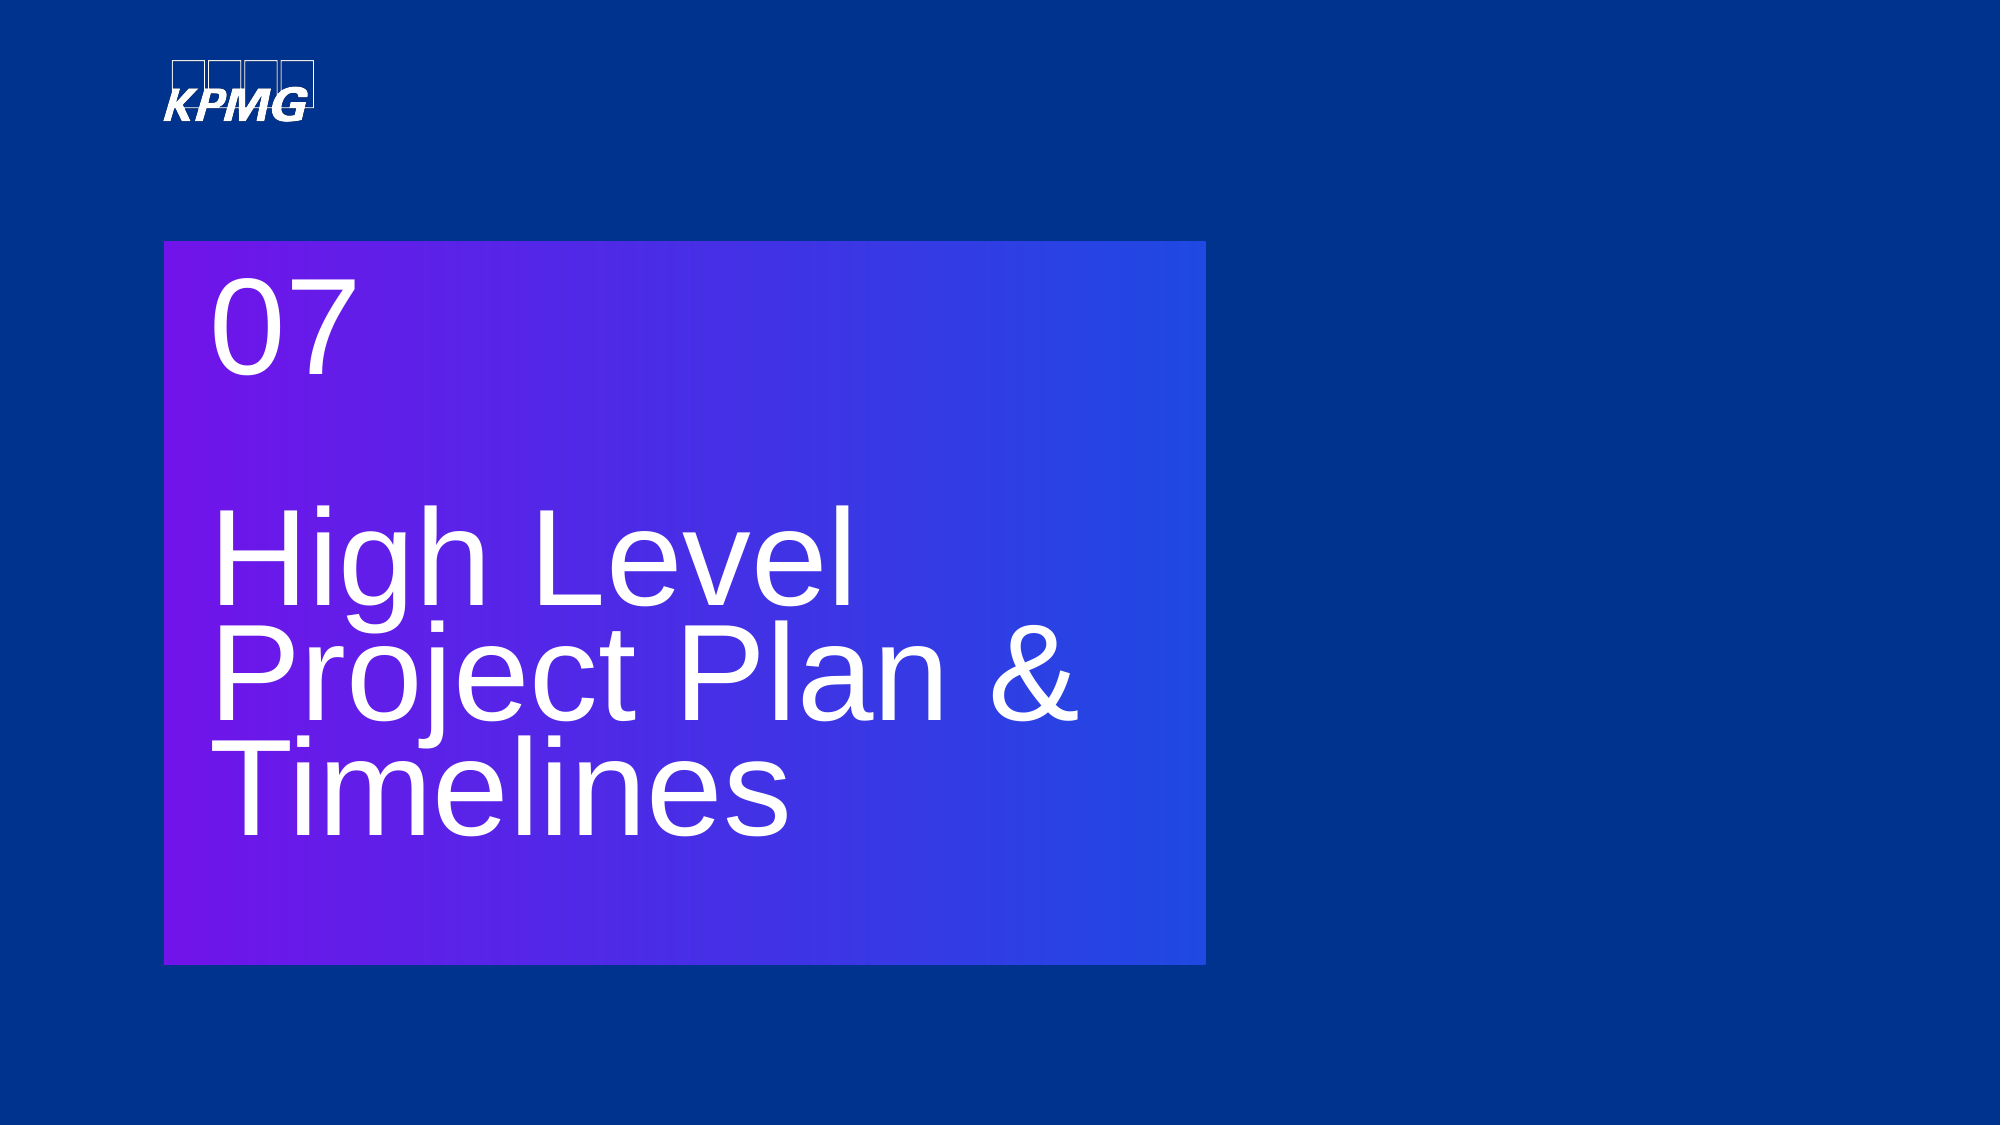

# 07 High Level Project Plan & Timelines